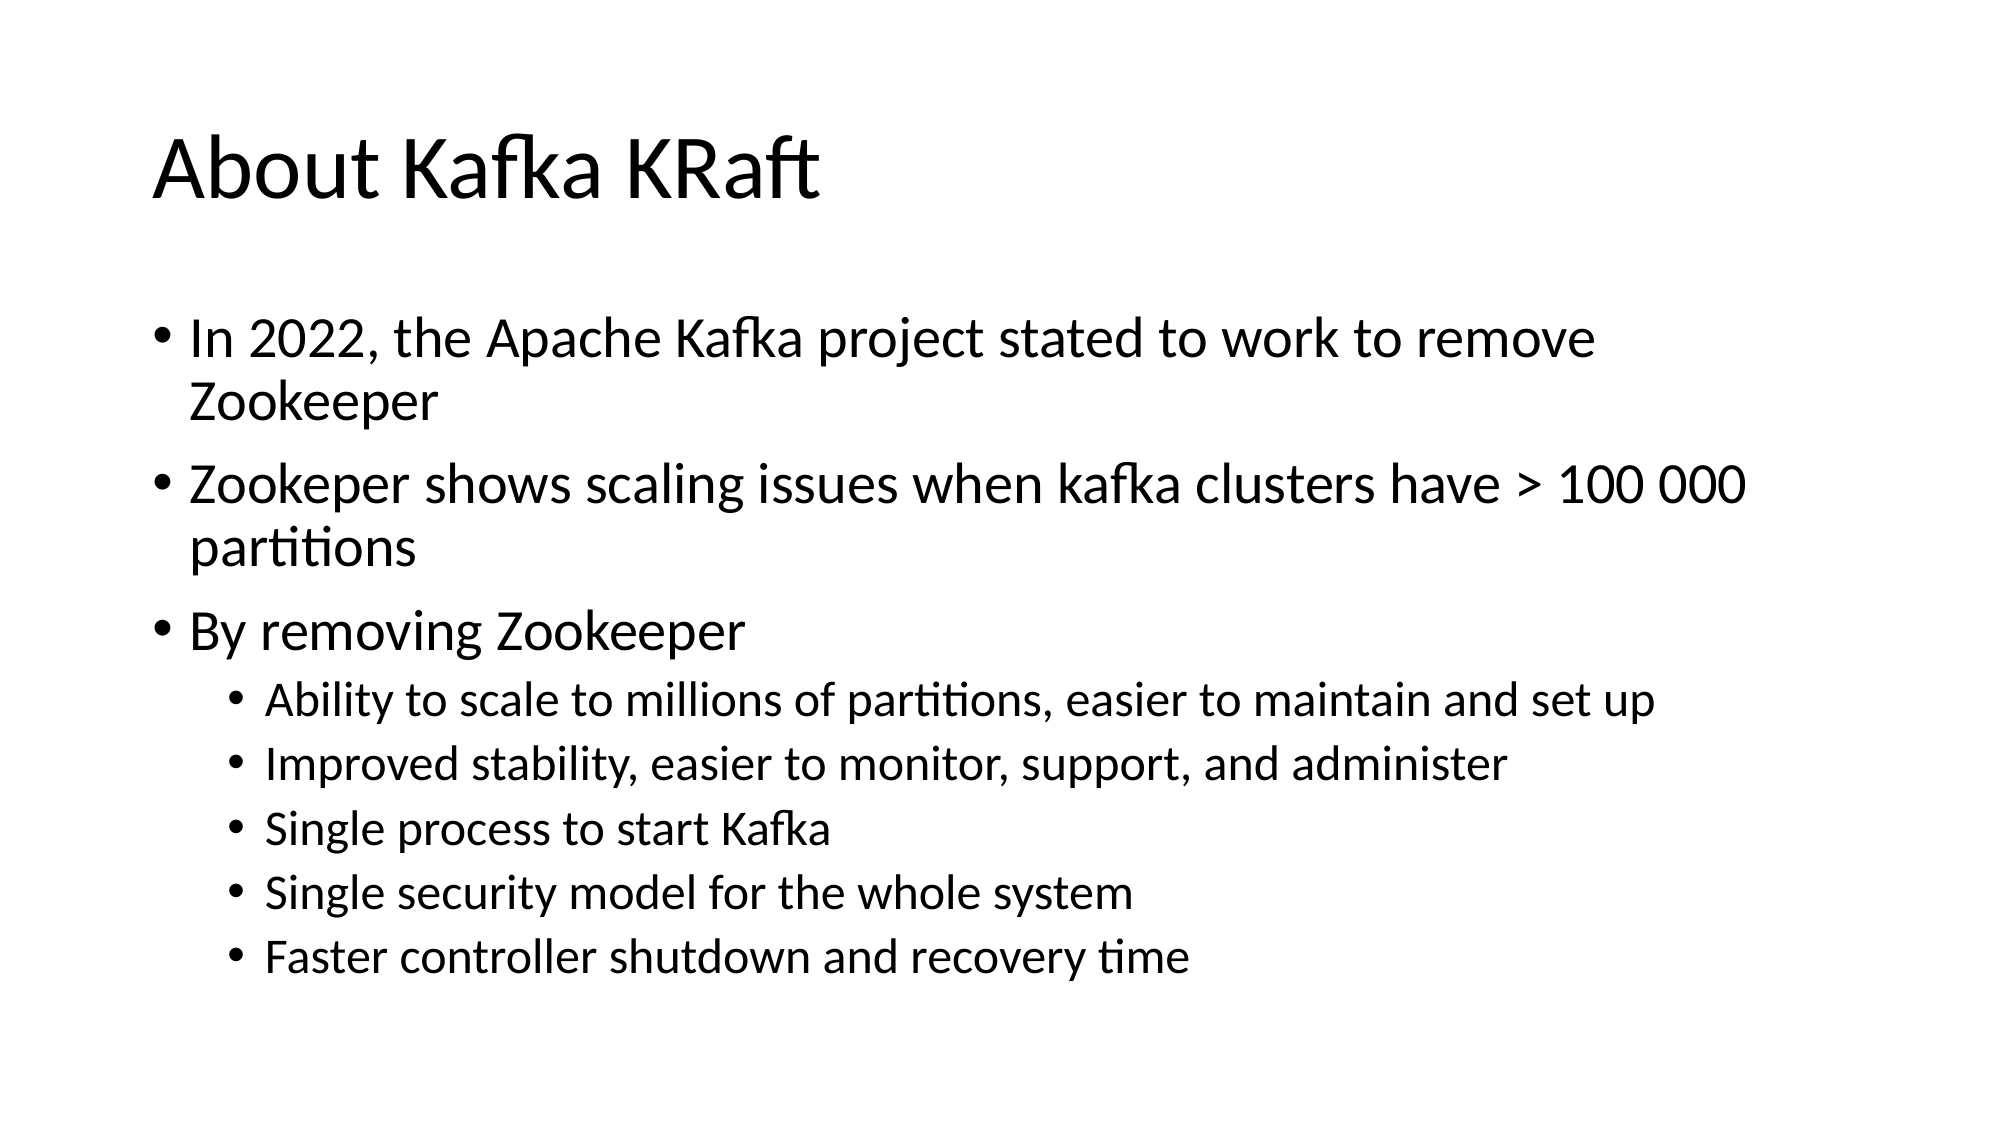

# About Kafka KRaft
In 2022, the Apache Kafka project stated to work to remove Zookeeper
Zookeper shows scaling issues when kafka clusters have > 100 000 partitions
By removing Zookeeper
Ability to scale to millions of partitions, easier to maintain and set up
Improved stability, easier to monitor, support, and administer
Single process to start Kafka
Single security model for the whole system
Faster controller shutdown and recovery time